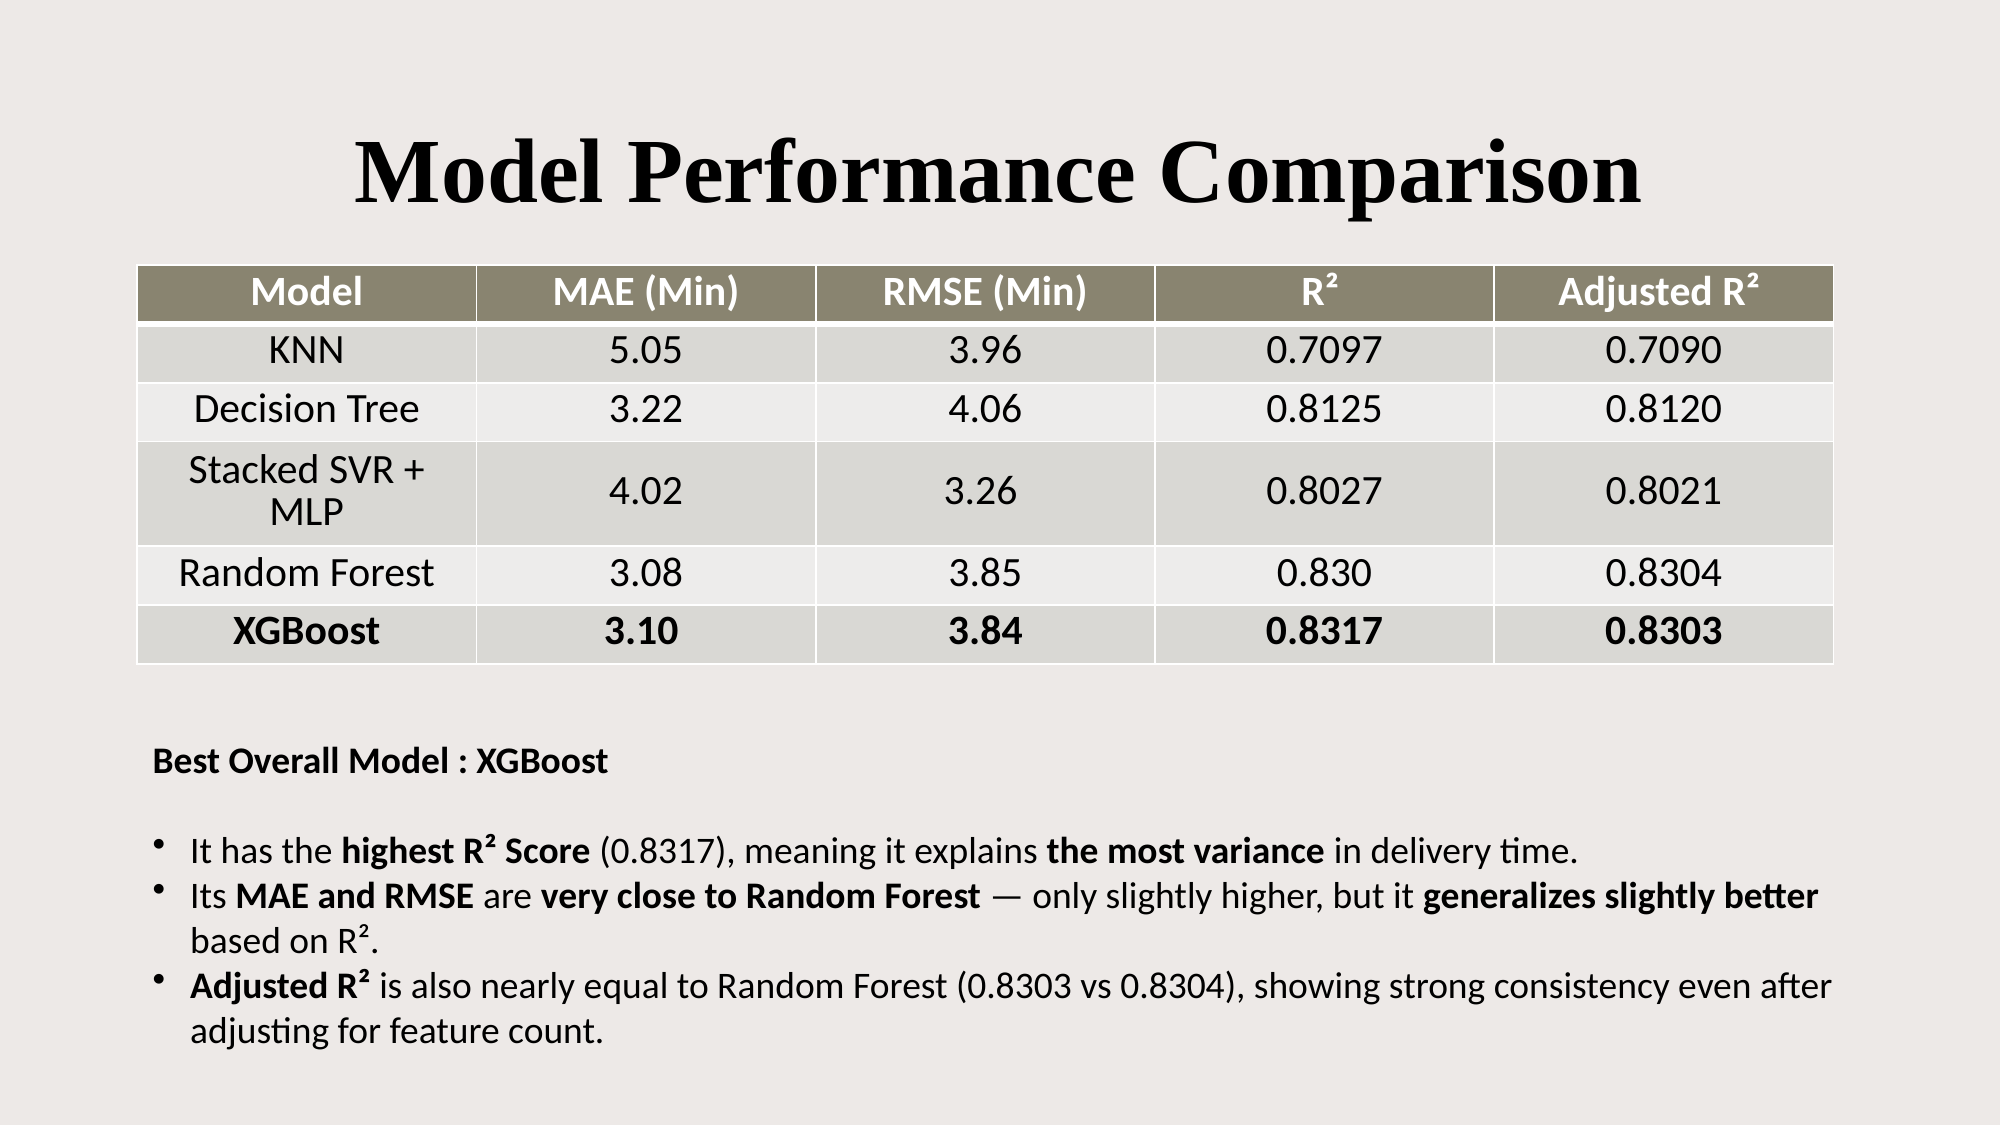

# Model Performance Comparison
| Model | MAE (Min) | RMSE (Min) | R² | Adjusted R² |
| --- | --- | --- | --- | --- |
| KNN | 5.05 | 3.96 | 0.7097 | 0.7090 |
| Decision Tree | 3.22 | 4.06 | 0.8125 | 0.8120 |
| Stacked SVR + MLP | 4.02 | 3.26 | 0.8027 | 0.8021 |
| Random Forest | 3.08 | 3.85 | 0.830 | 0.8304 |
| XGBoost | 3.10 | 3.84 | 0.8317 | 0.8303 |
Best Overall Model : XGBoost

It has the highest R² Score (0.8317), meaning it explains the most variance in delivery time.
Its MAE and RMSE are very close to Random Forest — only slightly higher, but it generalizes slightly better based on R².
Adjusted R² is also nearly equal to Random Forest (0.8303 vs 0.8304), showing strong consistency even after adjusting for feature count.